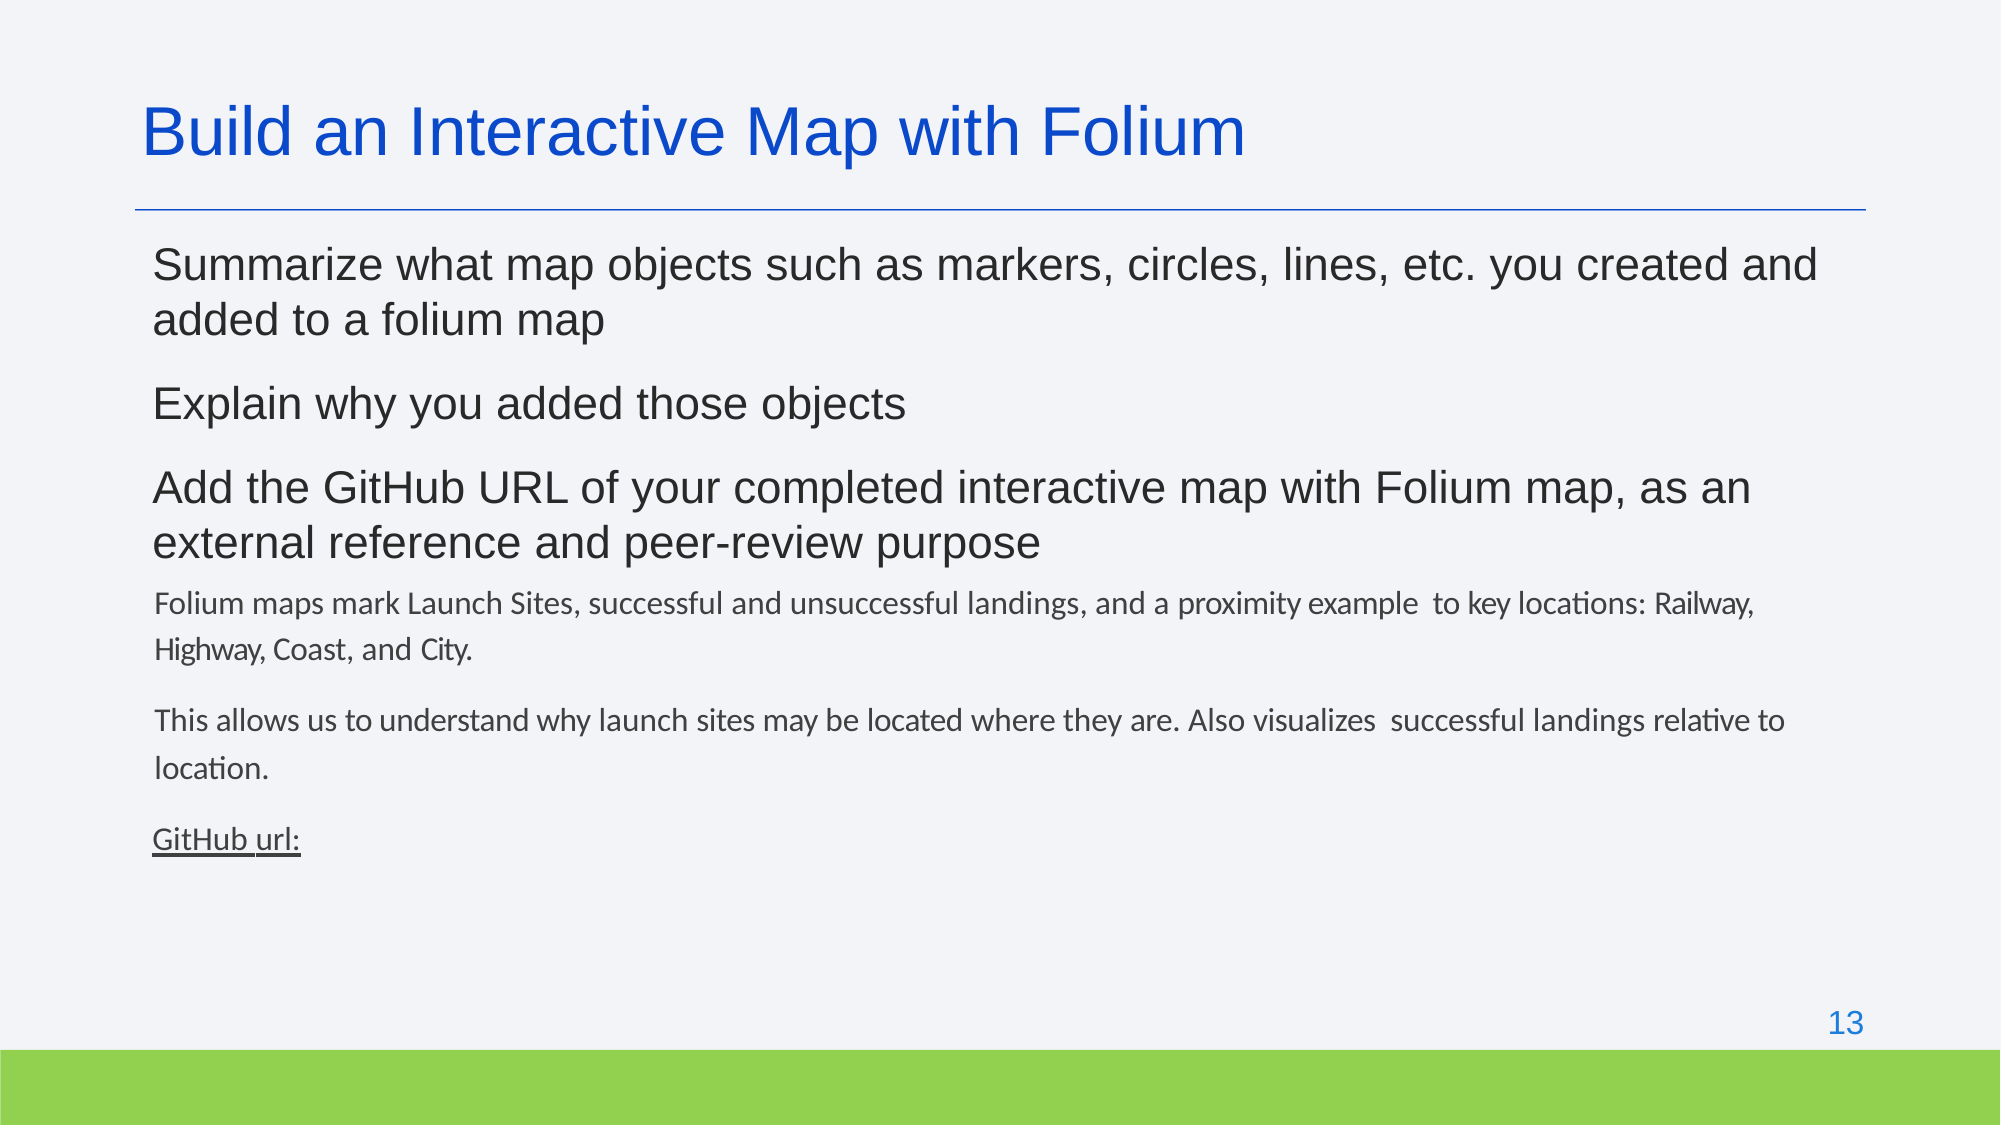

Build an Interactive Map with Folium
Summarize what map objects such as markers, circles, lines, etc. you created and added to a folium map
Explain why you added those objects
Add the GitHub URL of your completed interactive map with Folium map, as an external reference and peer-review purpose
Folium maps mark Launch Sites, successful and unsuccessful landings, and a proximity example  to key locations: Railway, Highway, Coast, and City.
This allows us to understand why launch sites may be located where they are. Also visualizes  successful landings relative to location.
GitHub url:

13